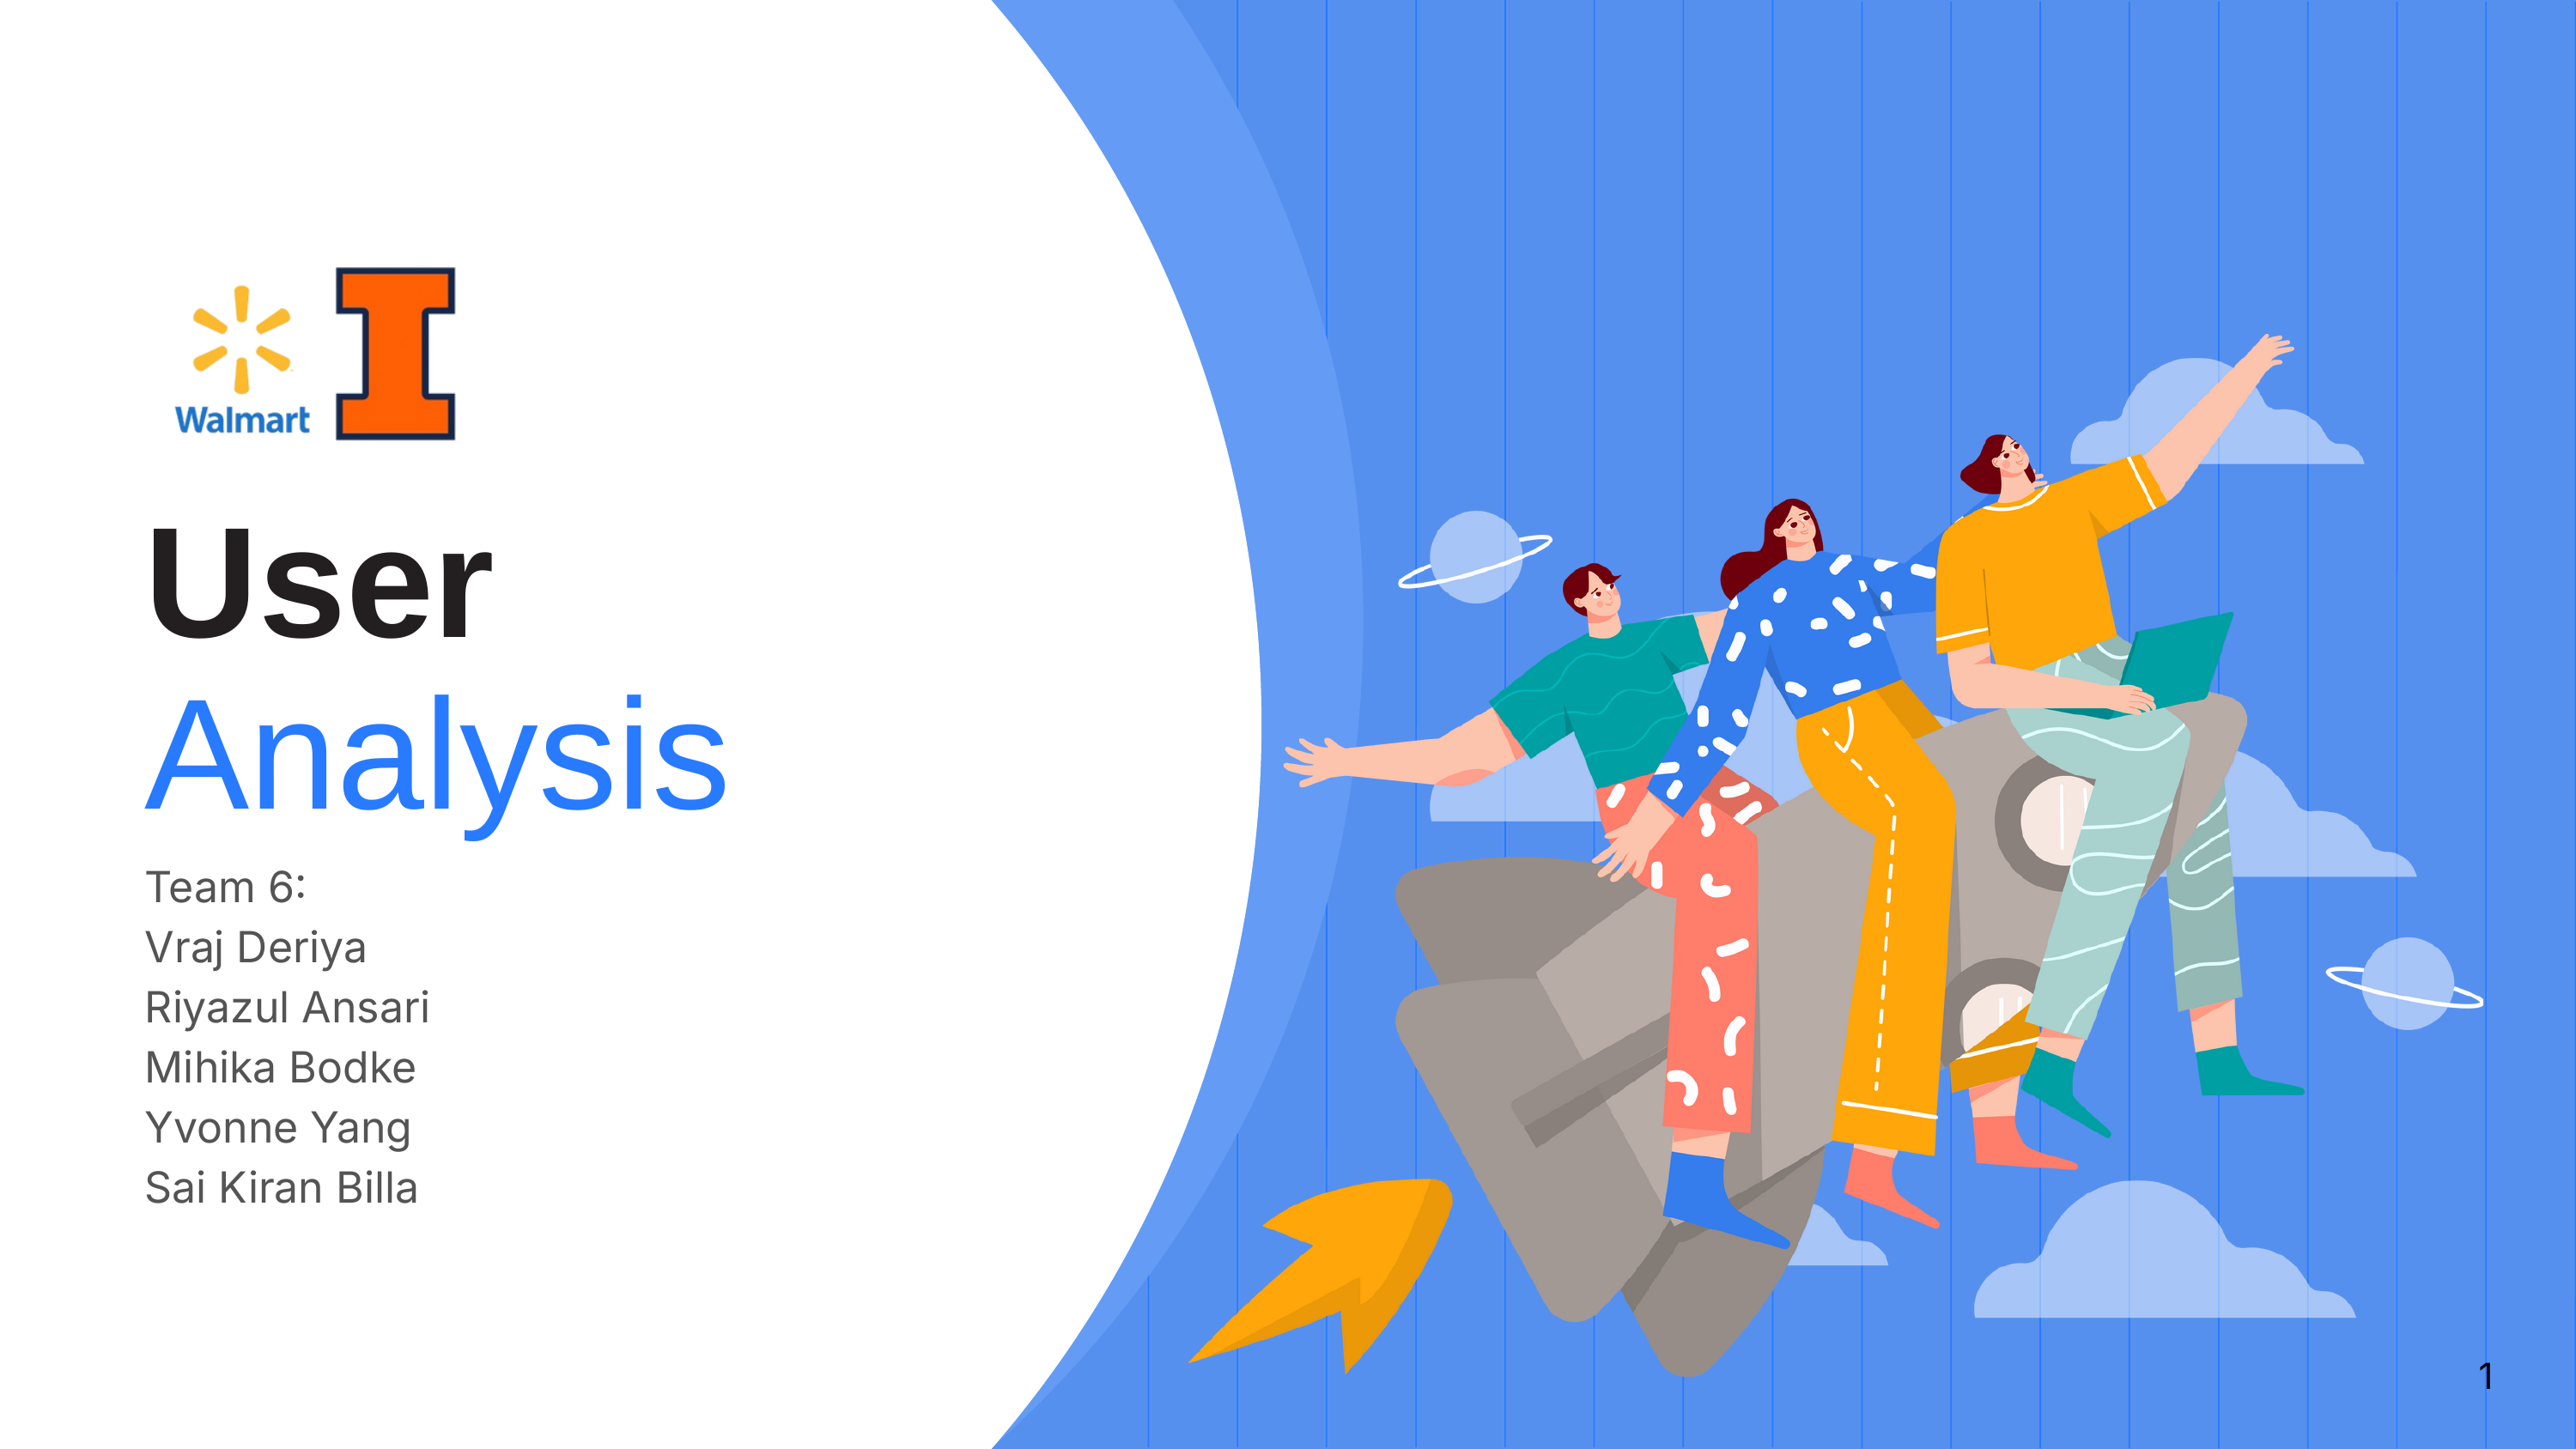

User
Analysis
Team 6:
Vraj Deriya
Riyazul Ansari
Mihika Bodke
Yvonne Yang
Sai Kiran Billa
1